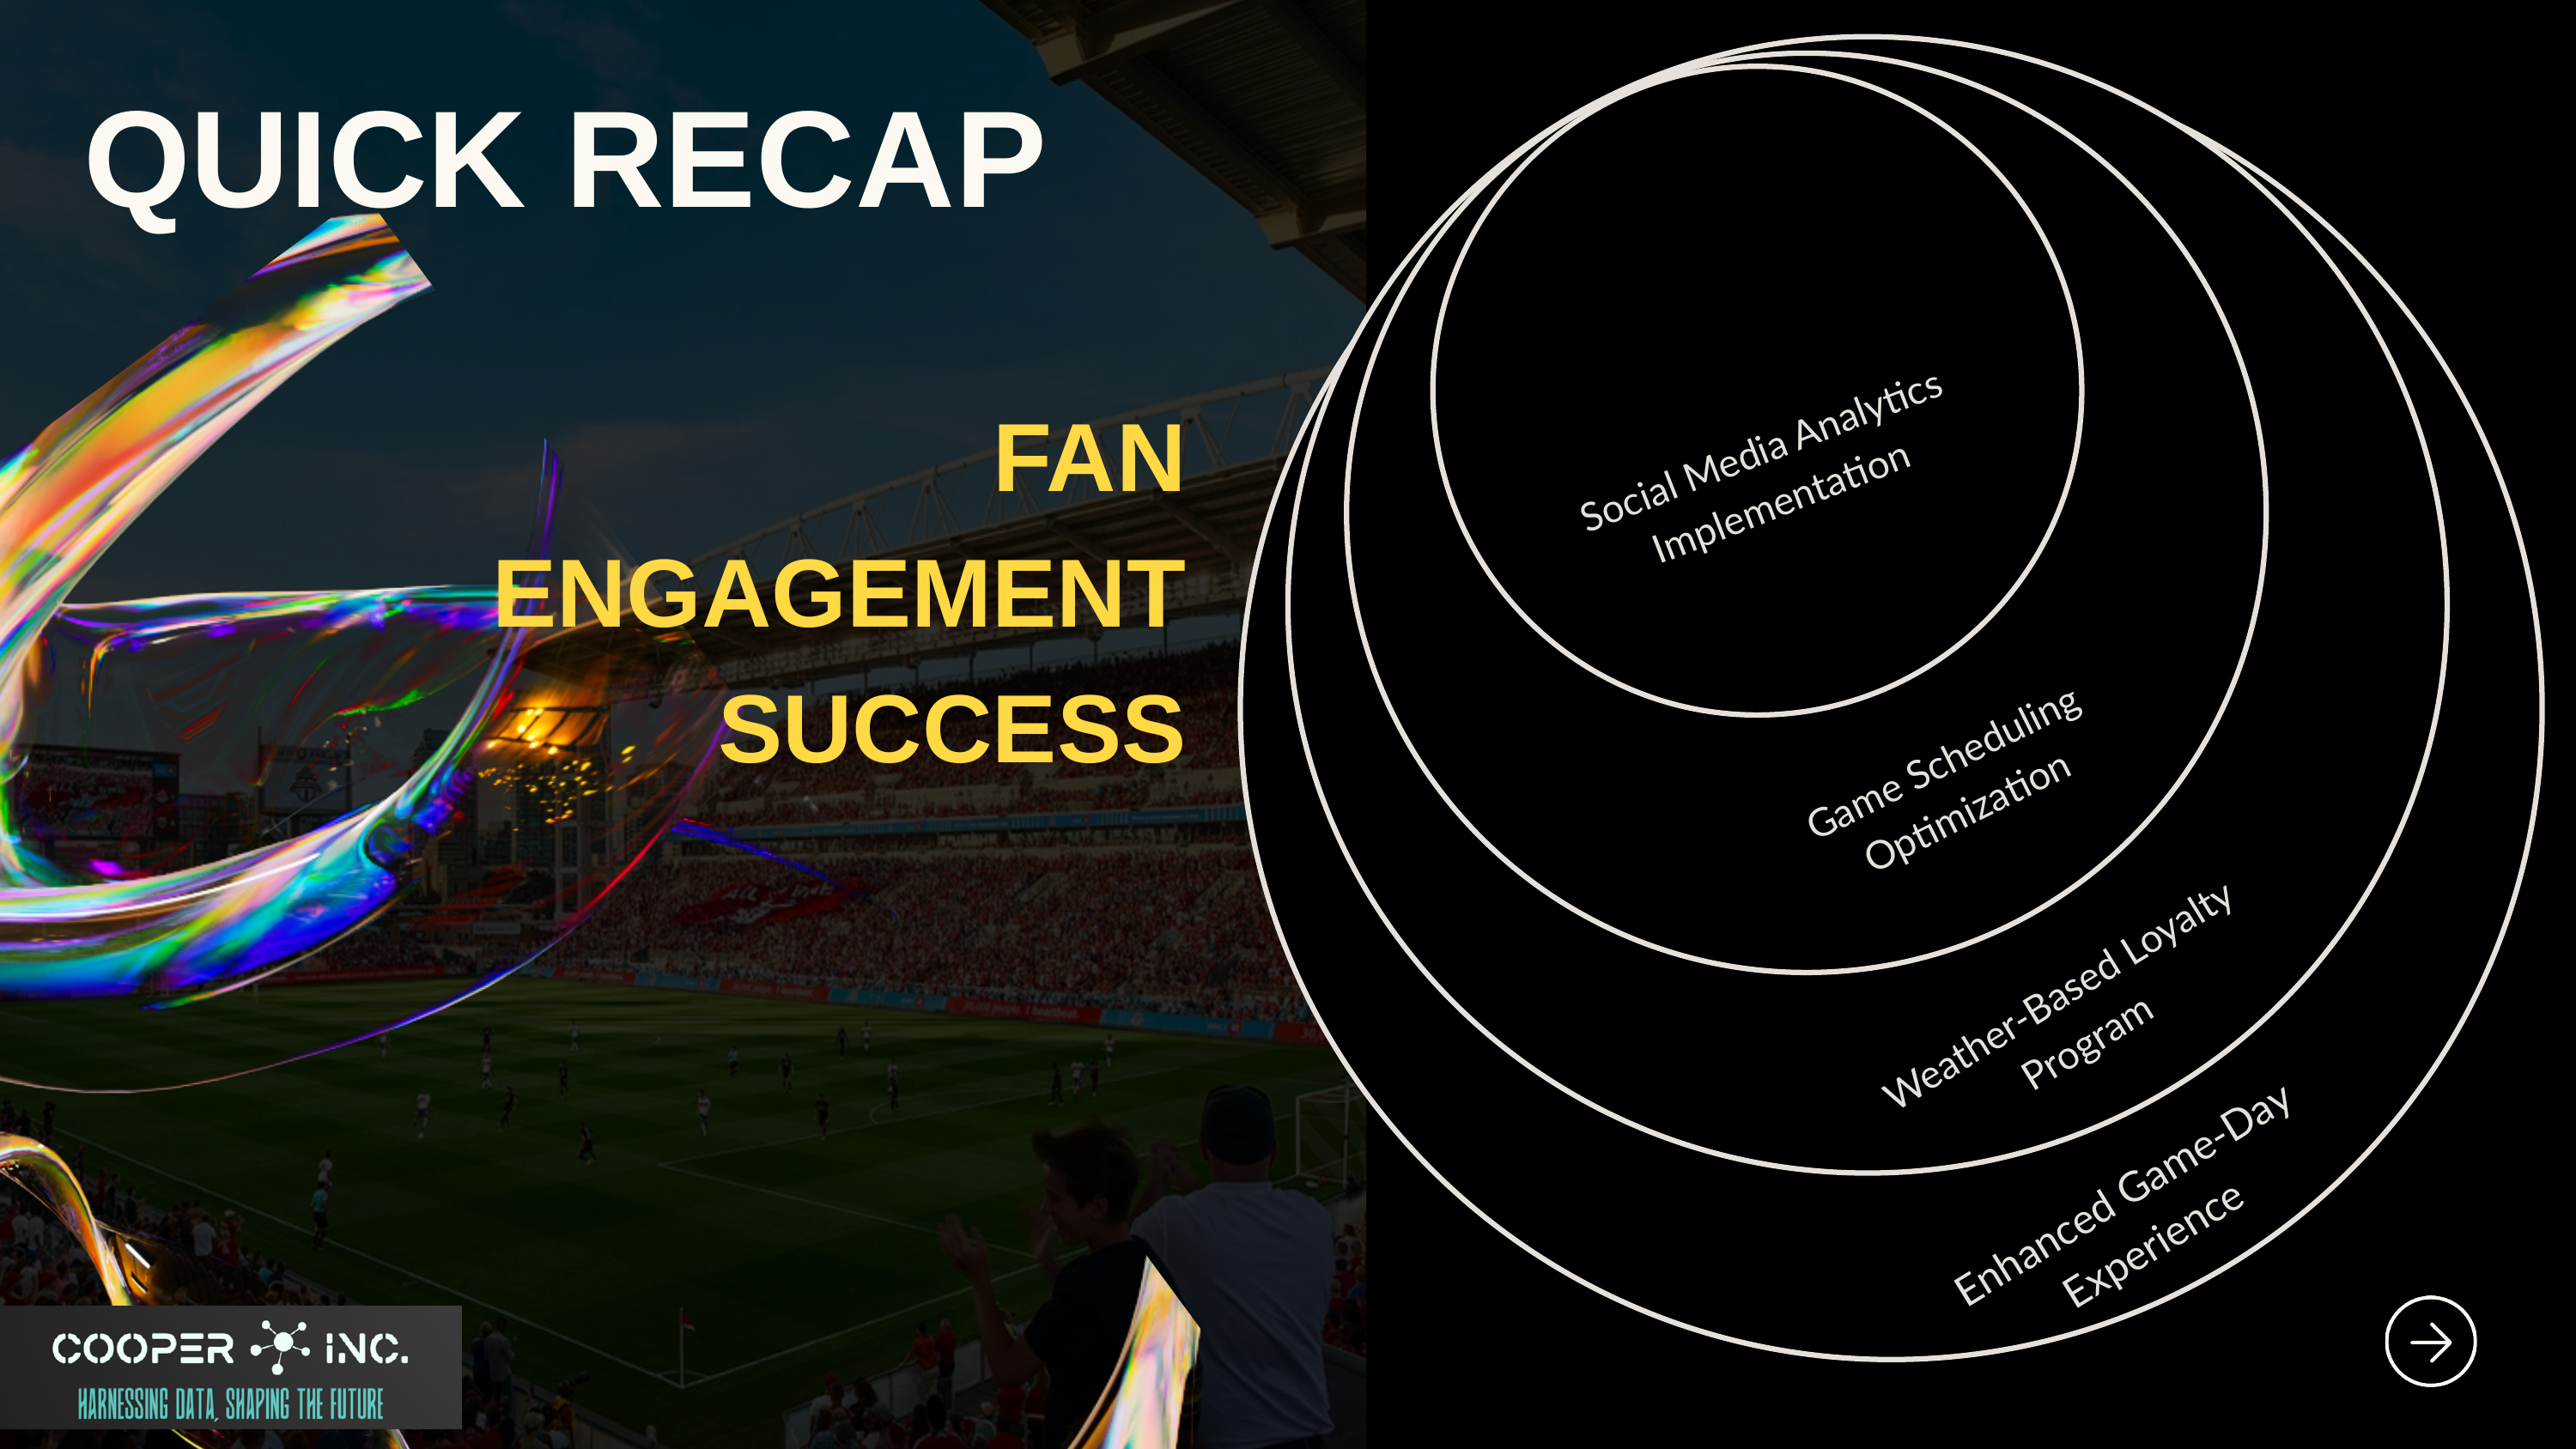

QUICK RECAP
FAN ENGAGEMENT SUCCESS
Social Media Analytics Implementation

Game Scheduling Optimization
Weather-Based Loyalty Program

Enhanced Game-Day Experience